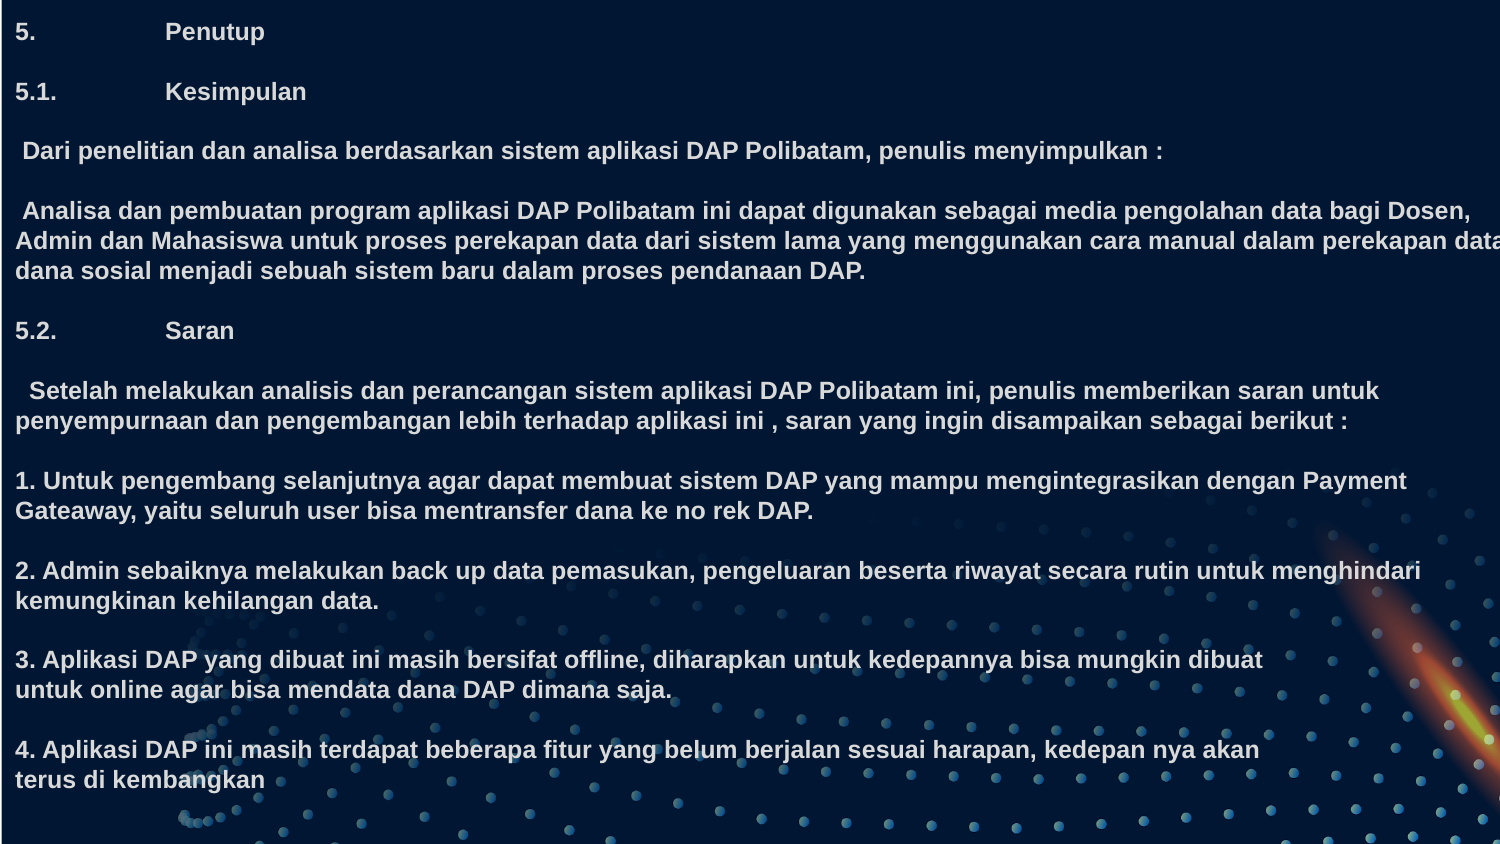

# 5.	Penutup 5.1.	Kesimpulan Dari penelitian dan analisa berdasarkan sistem aplikasi DAP Polibatam, penulis menyimpulkan : Analisa dan pembuatan program aplikasi DAP Polibatam ini dapat digunakan sebagai media pengolahan data bagi Dosen, Admin dan Mahasiswa untuk proses perekapan data dari sistem lama yang menggunakan cara manual dalam perekapan data dana sosial menjadi sebuah sistem baru dalam proses pendanaan DAP. 5.2.	Saran Setelah melakukan analisis dan perancangan sistem aplikasi DAP Polibatam ini, penulis memberikan saran untuk penyempurnaan dan pengembangan lebih terhadap aplikasi ini , saran yang ingin disampaikan sebagai berikut : 1. Untuk pengembang selanjutnya agar dapat membuat sistem DAP yang mampu mengintegrasikan dengan Payment Gateaway, yaitu seluruh user bisa mentransfer dana ke no rek DAP. 2. Admin sebaiknya melakukan back up data pemasukan, pengeluaran beserta riwayat secara rutin untuk menghindari kemungkinan kehilangan data. 3. Aplikasi DAP yang dibuat ini masih bersifat offline, diharapkan untuk kedepannya bisa mungkin dibuat untuk online agar bisa mendata dana DAP dimana saja. 4. Aplikasi DAP ini masih terdapat beberapa fitur yang belum berjalan sesuai harapan, kedepan nya akan terus di kembangkan